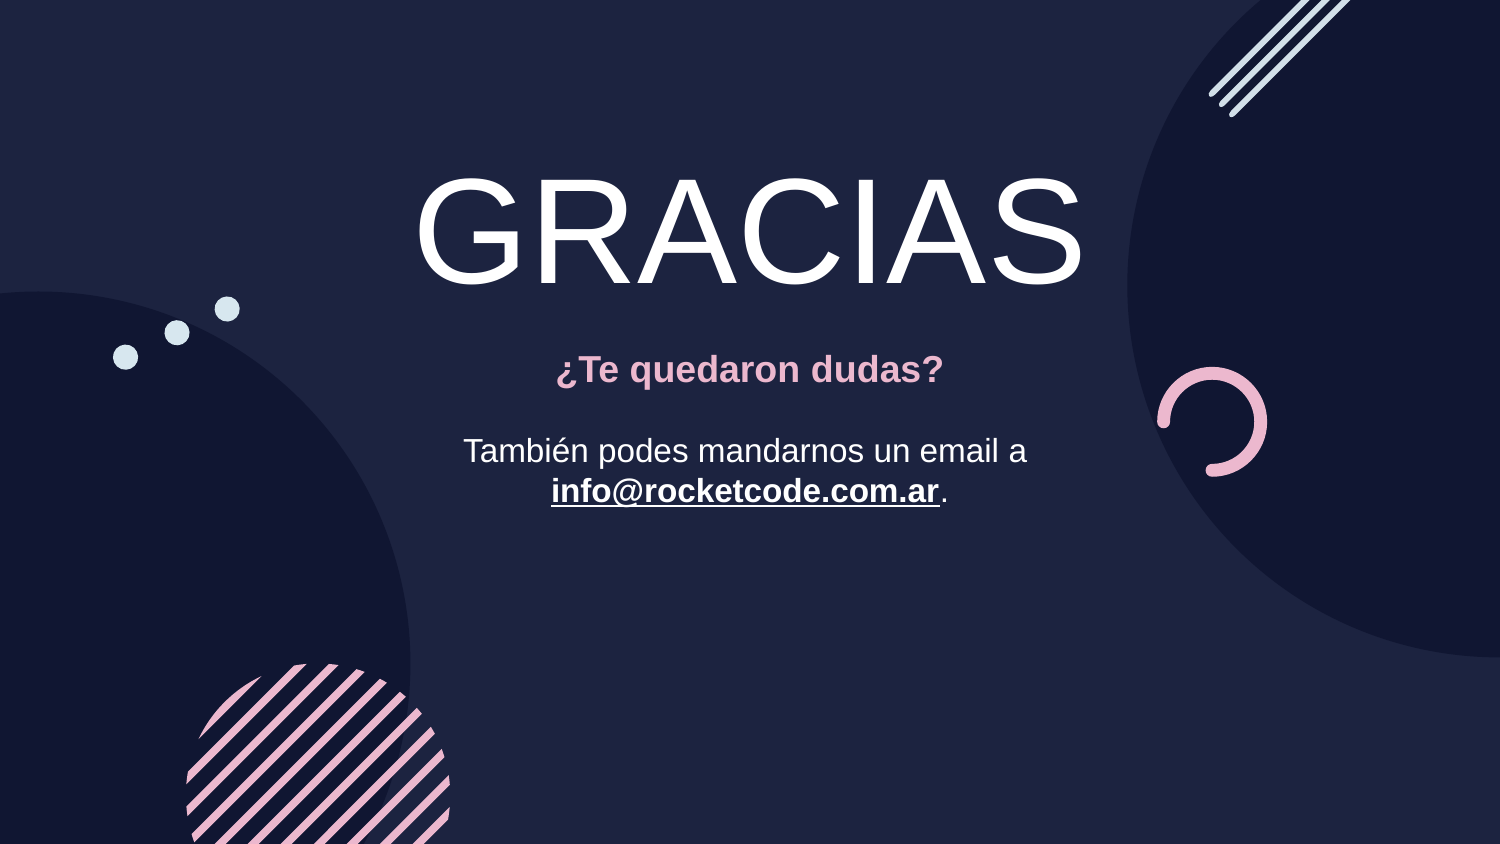

# GRACIAS

v
¿Te quedaron dudas?

También podes mandarnos un email a info@rocketcode.com.ar.